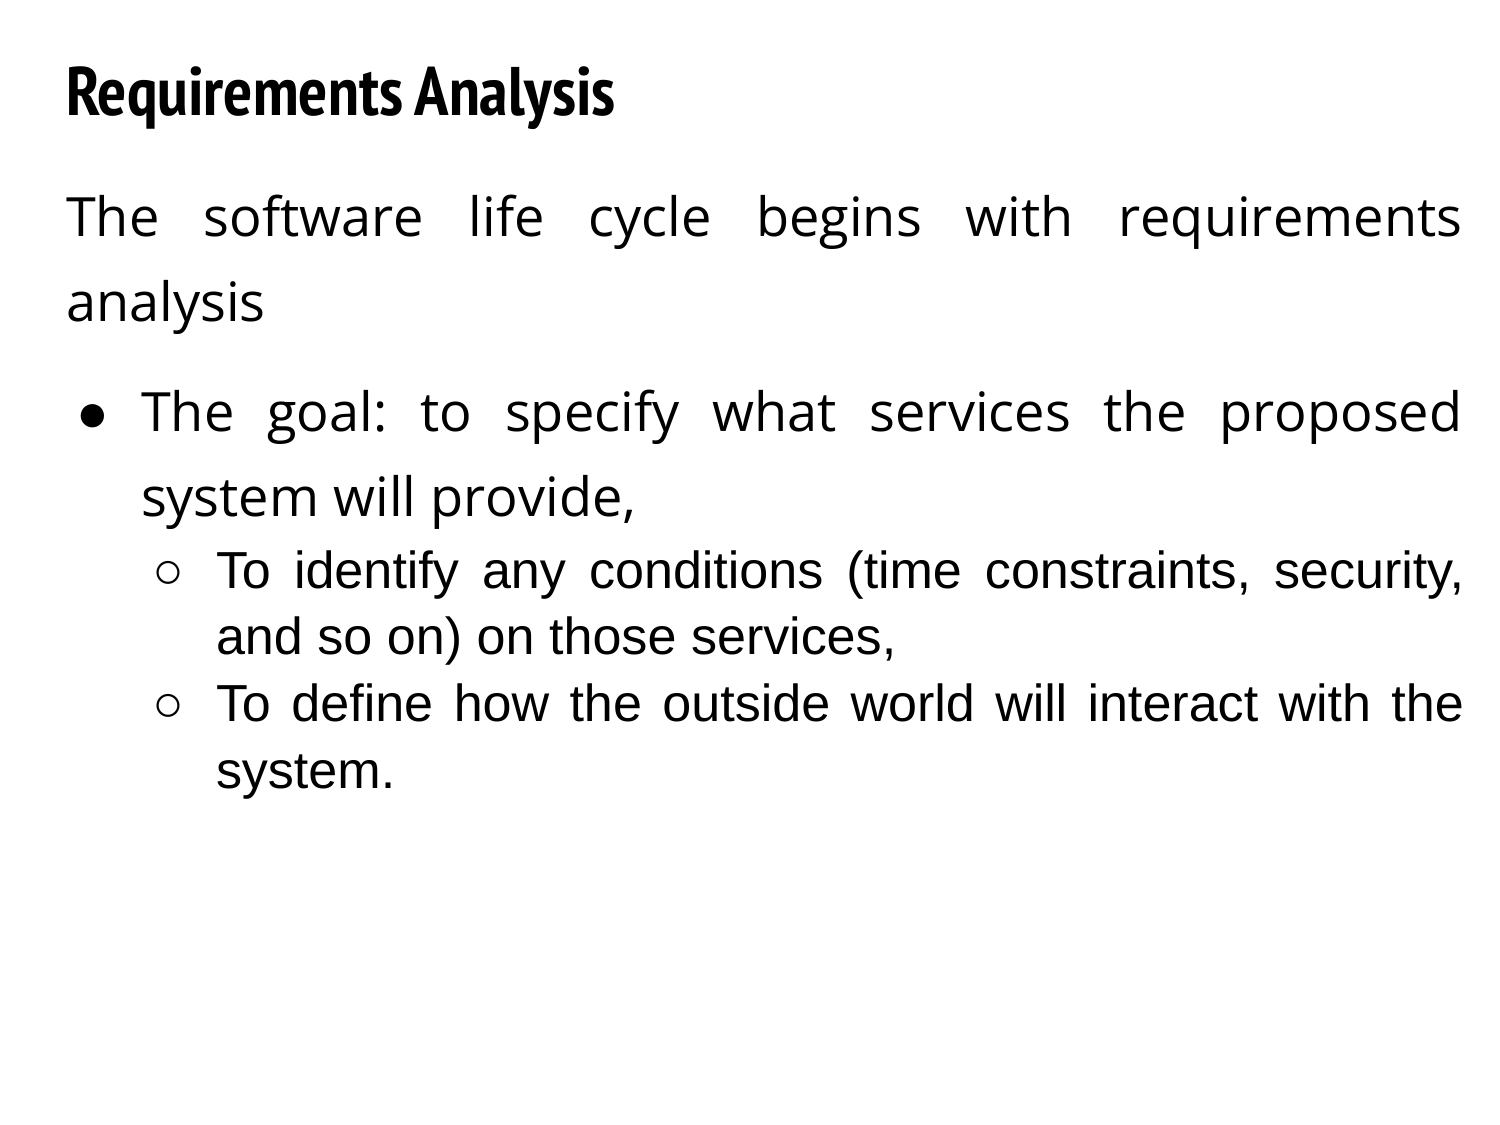

# Requirements Analysis
The software life cycle begins with requirements analysis
The goal: to specify what services the proposed system will provide,
To identify any conditions (time constraints, security, and so on) on those services,
To define how the outside world will interact with the system.